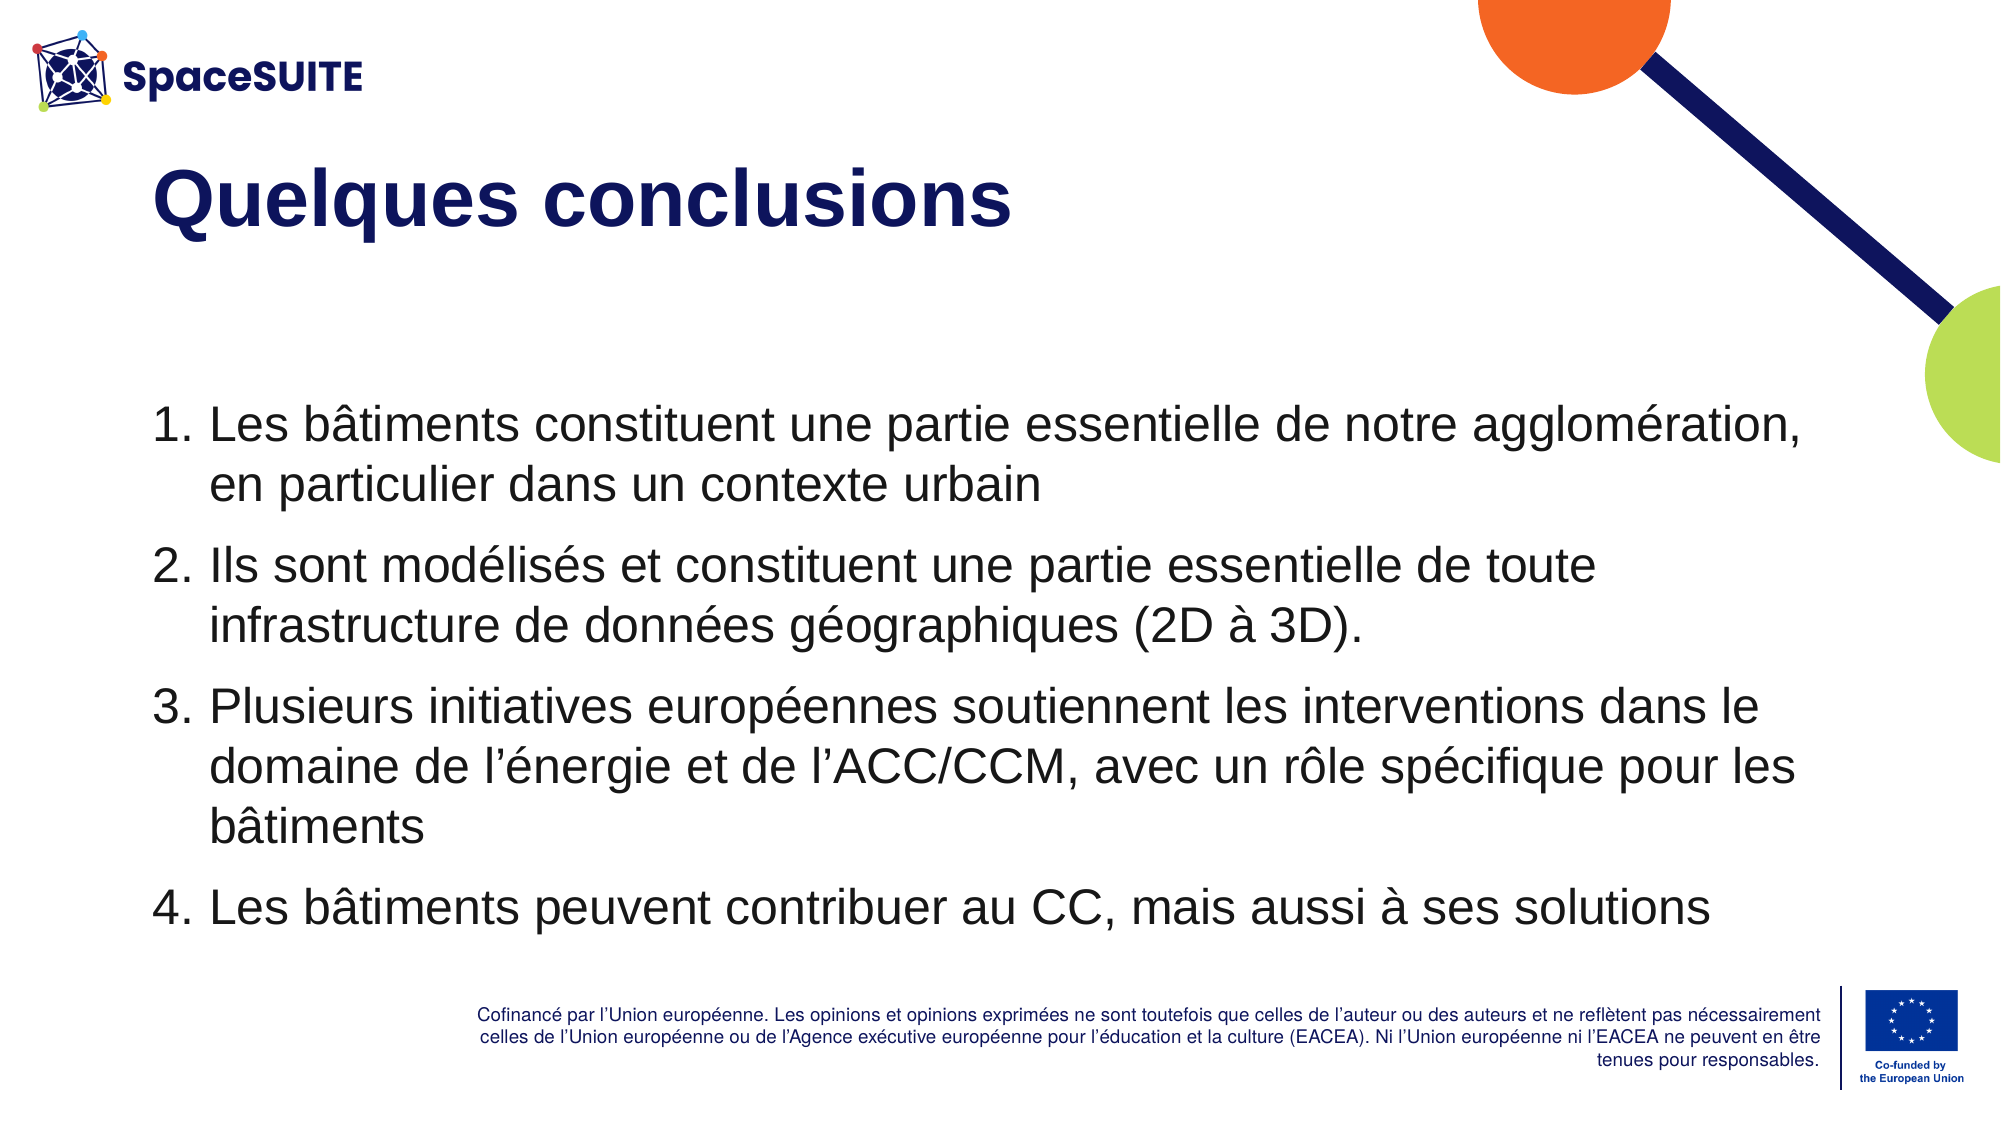

# Quelques conclusions

Les bâtiments constituent une partie essentielle de notre agglomération, en particulier dans un contexte urbain
Ils sont modélisés et constituent une partie essentielle de toute infrastructure de données géographiques (2D à 3D).
Plusieurs initiatives européennes soutiennent les interventions dans le domaine de l’énergie et de l’ACC/CCM, avec un rôle spécifique pour les bâtiments
Les bâtiments peuvent contribuer au CC, mais aussi à ses solutions